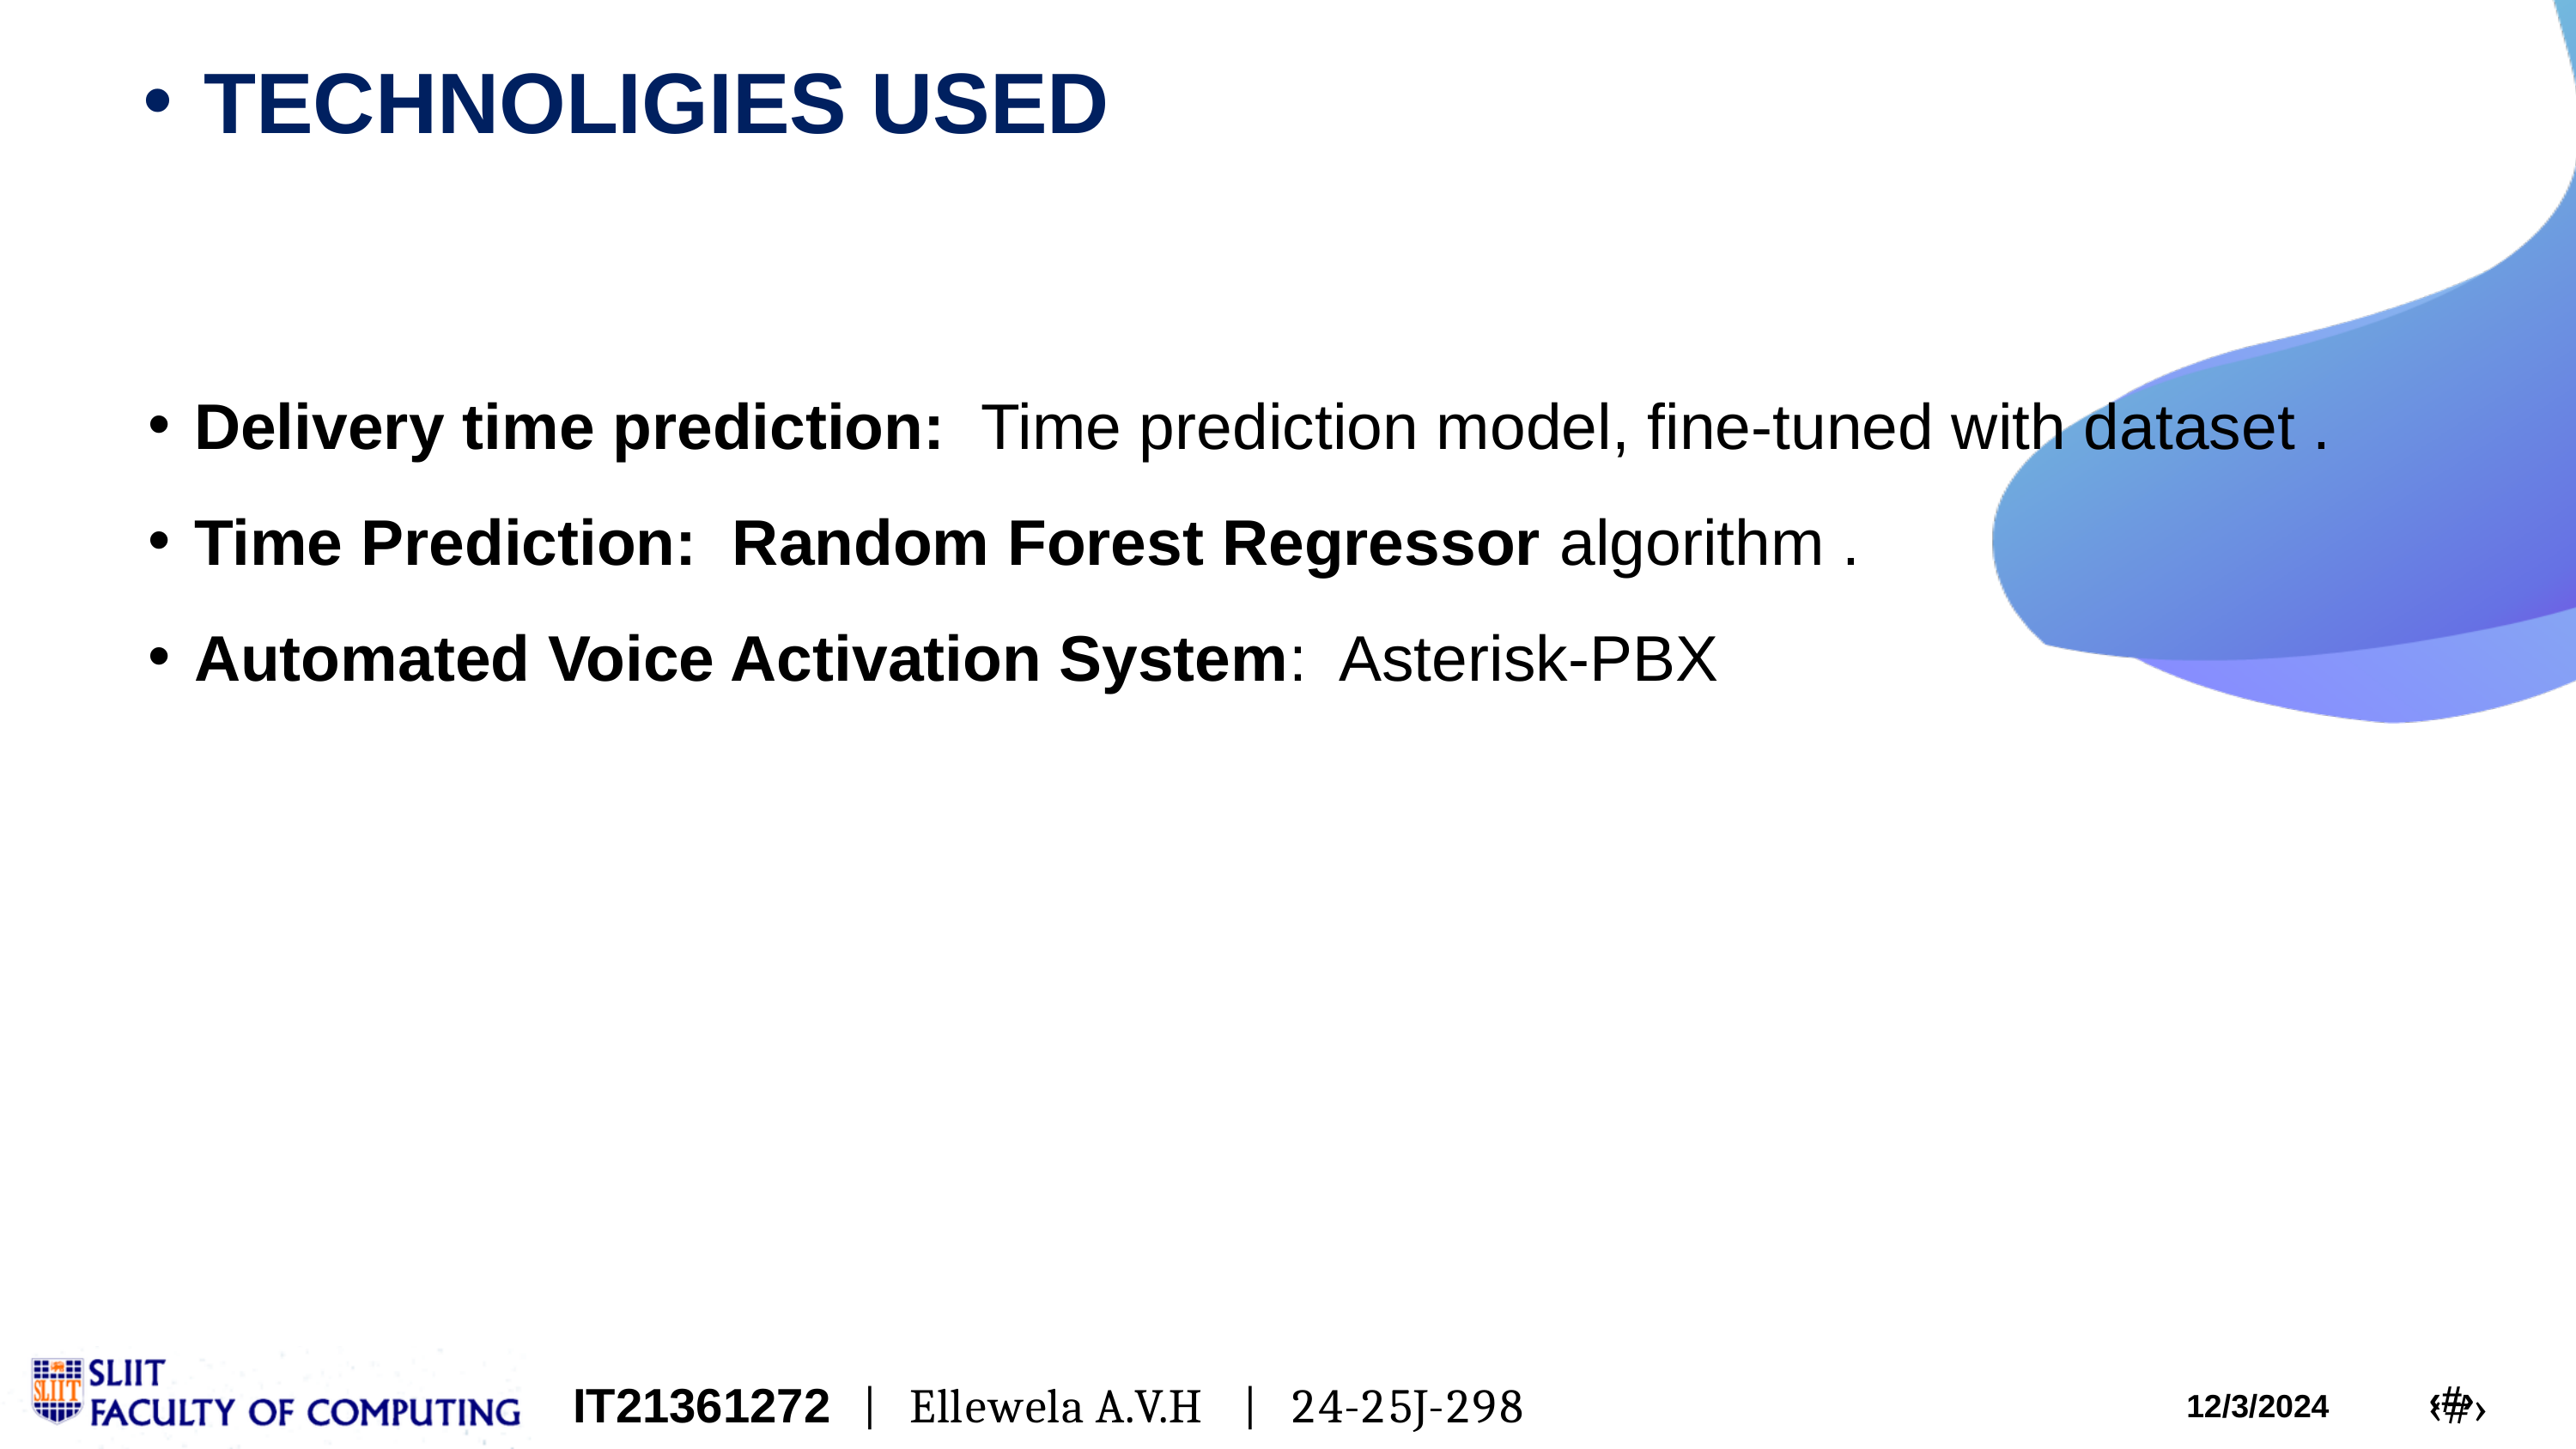

TECHNOLIGIES USED
Delivery time prediction:  Time prediction model, fine-tuned with dataset .
Time Prediction:  Random Forest Regressor algorithm .
Automated Voice Activation System:  Asterisk-PBX

IT21361272   |   Ellewela A.V.H   |   24-25J-298
‹#›
‹#›
12/3/2024